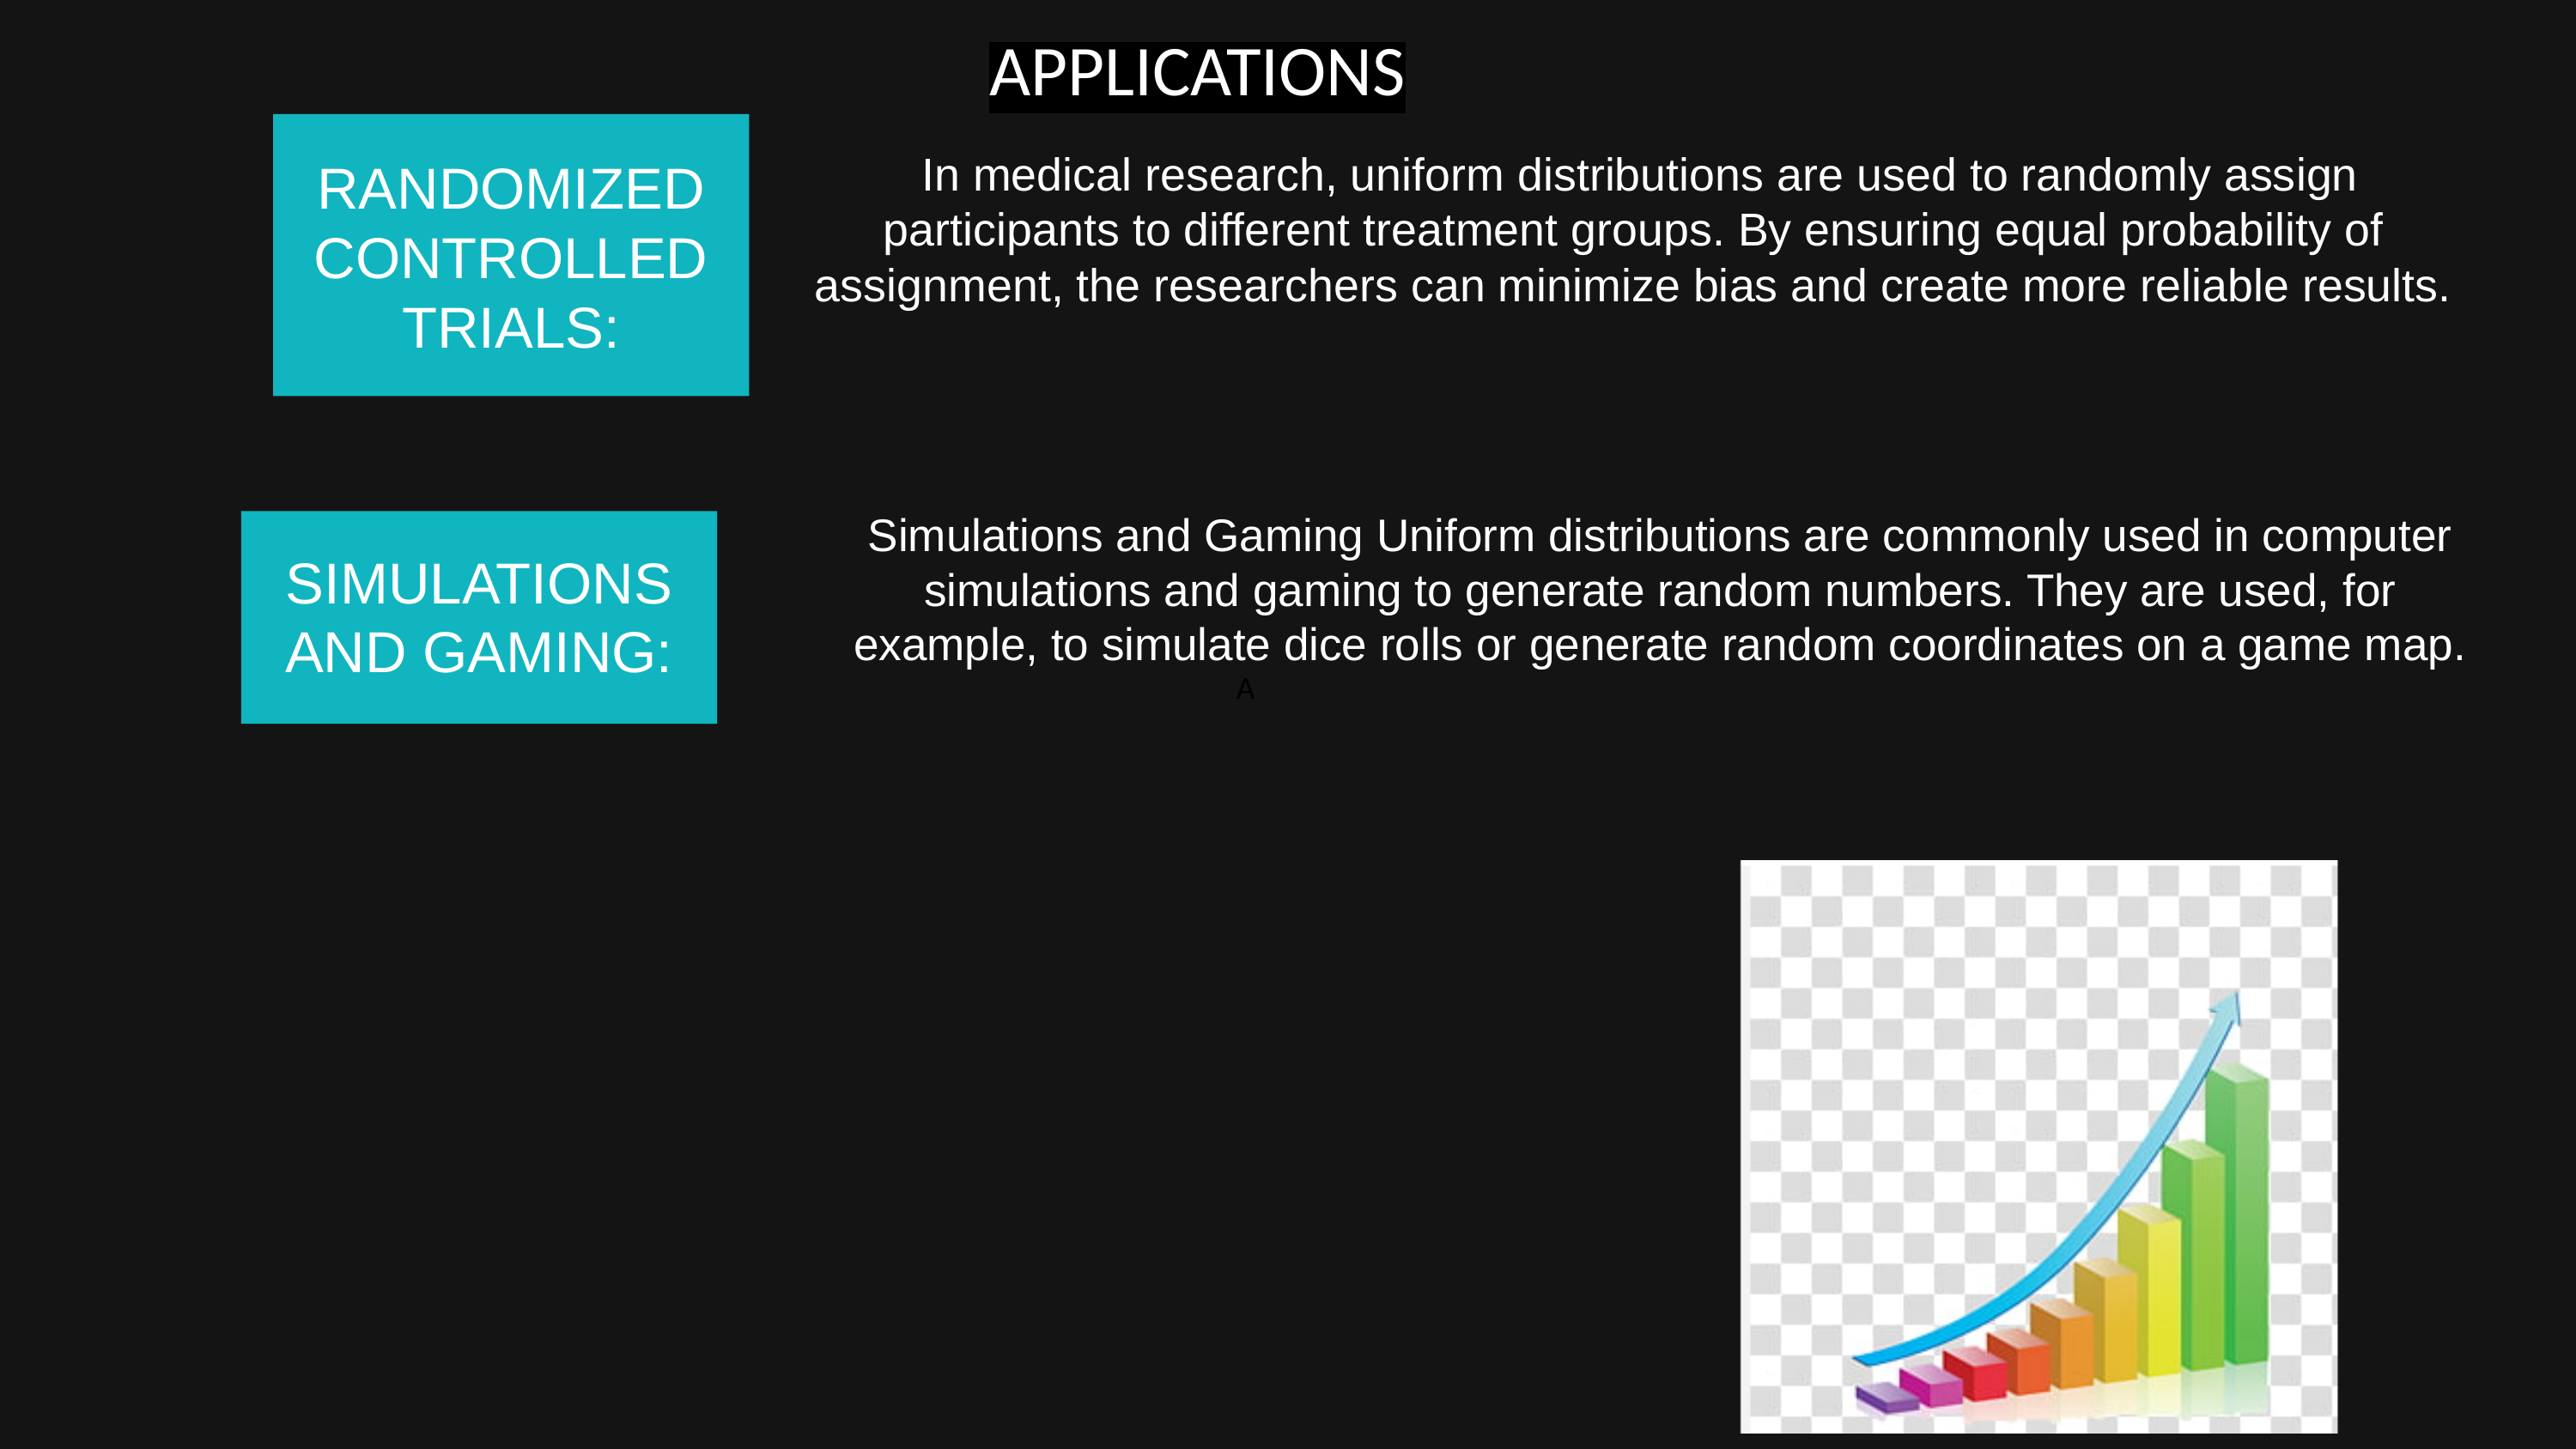

APPLICATIONS

RANDOMIZED CONTROLLED TRIALS:
 In medical research, uniform distributions are used to randomly assign participants to different treatment groups. By ensuring equal probability of assignment, the researchers can minimize bias and create more reliable results.
Simulations and Gaming Uniform distributions are commonly used in computer simulations and gaming to generate random numbers. They are used, for example, to simulate dice rolls or generate random coordinates on a game map.

SIMULATIONS AND GAMING:
A